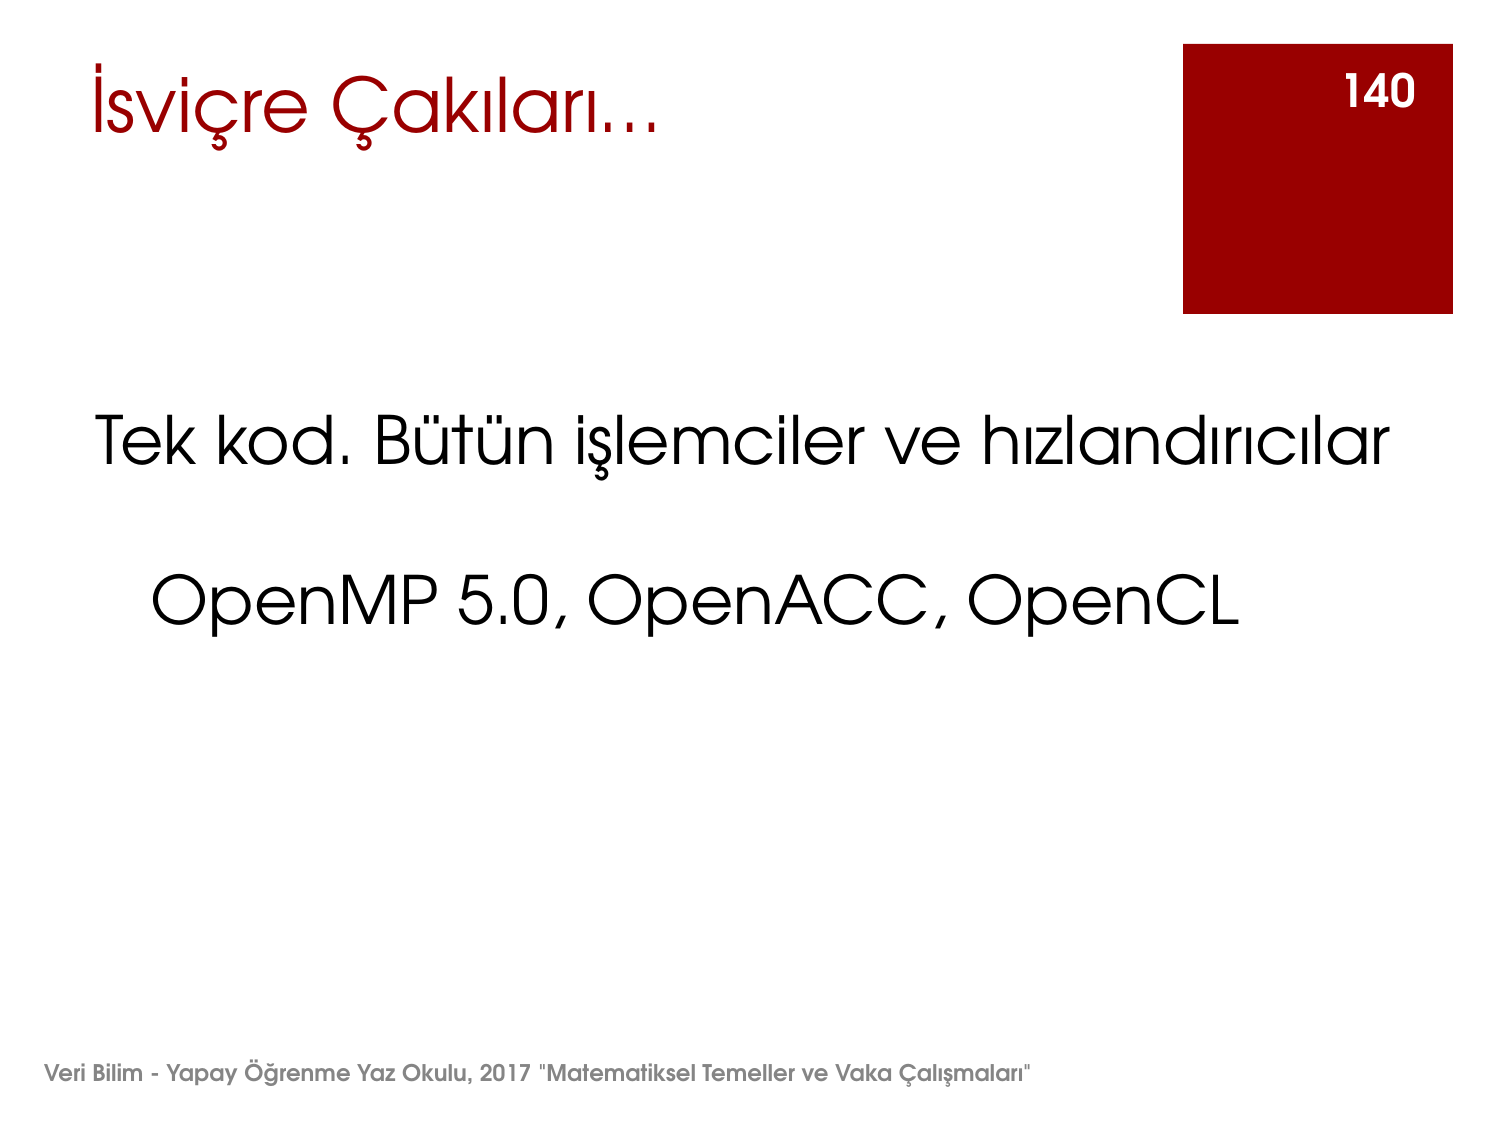

İsviçre Çakıları…
140
Tek kod. Bütün işlemciler ve hızlandırıcılar

   OpenMP 5.0, OpenACC, OpenCL

Veri Bilim - Yapay Öğrenme Yaz Okulu, 2017 "Matematiksel Temeller ve Vaka Çalışmaları"